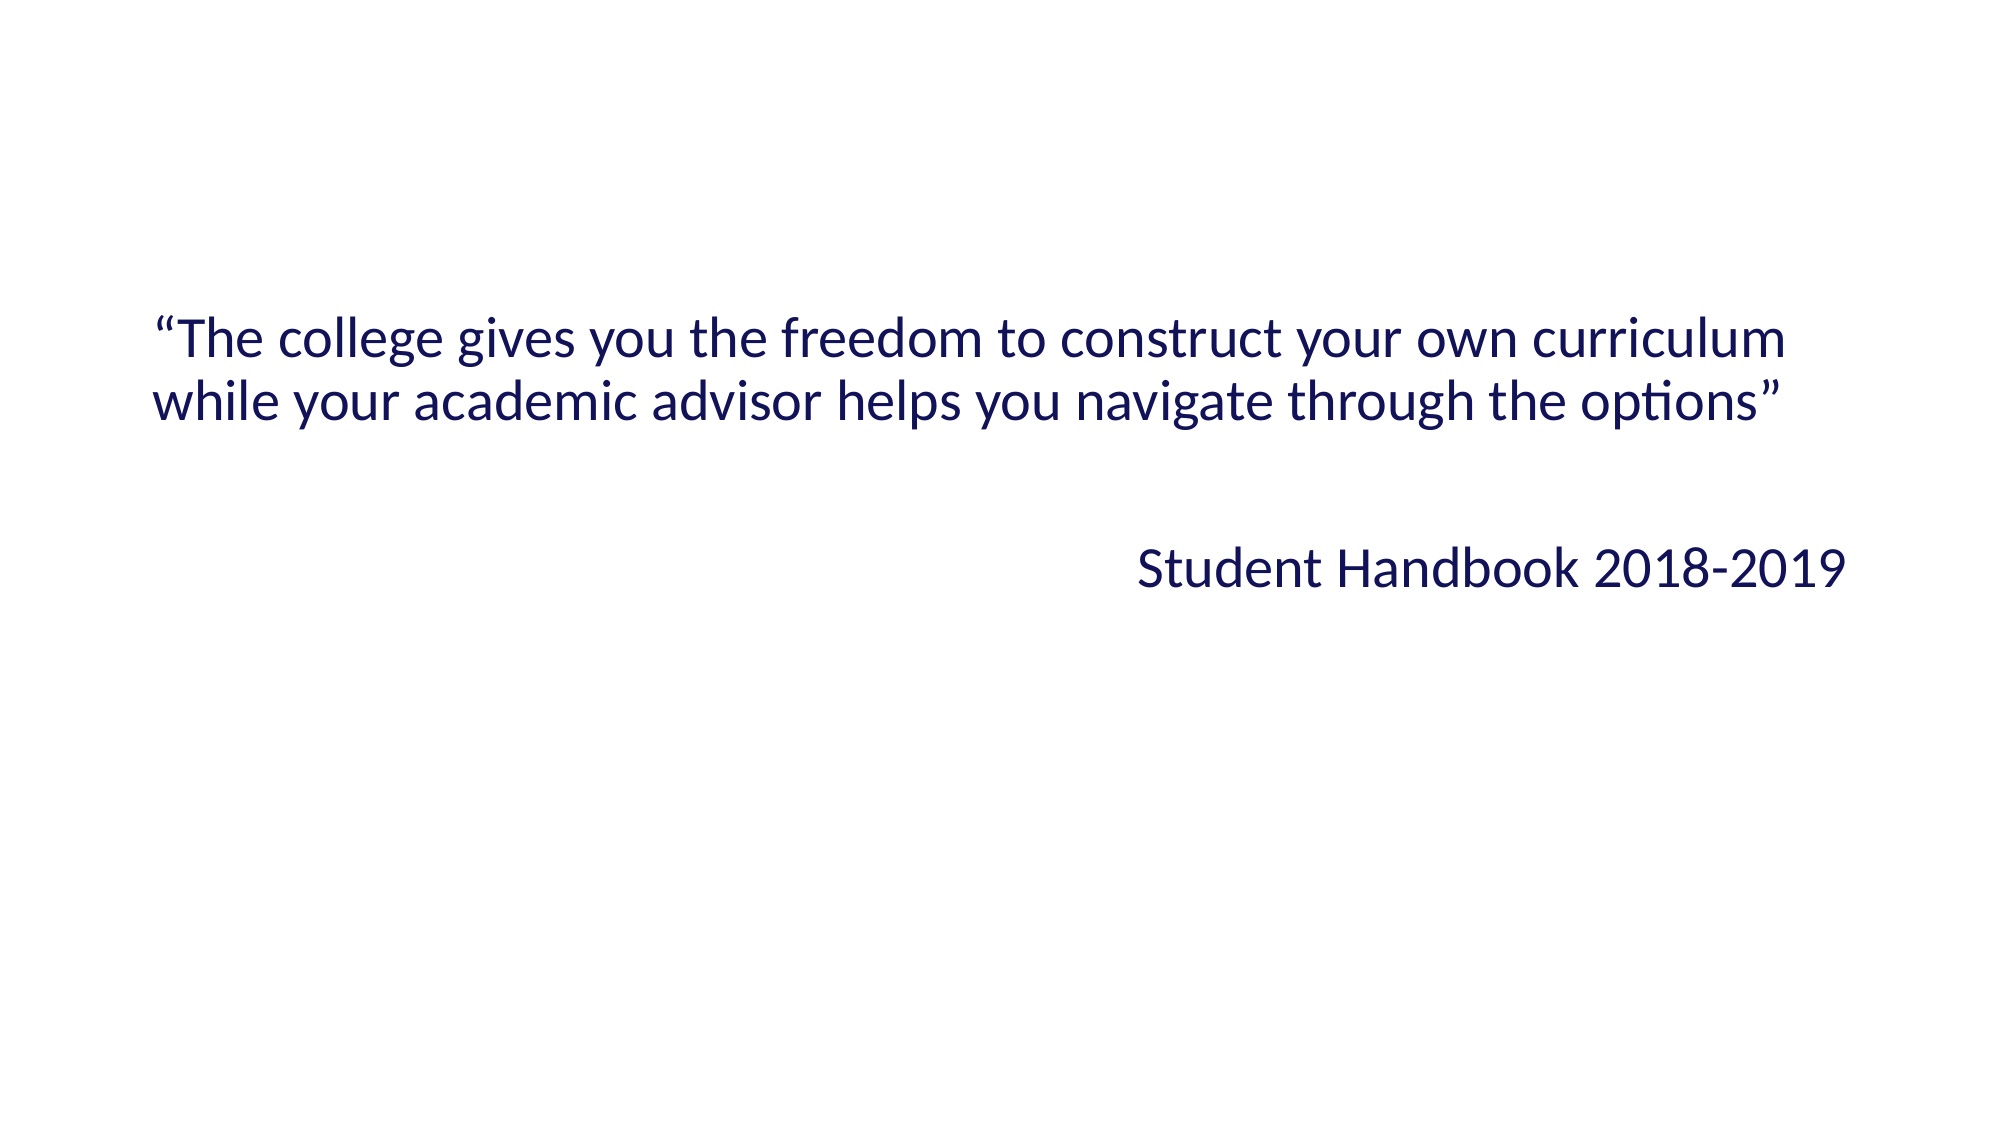

“The college gives you the freedom to construct your own curriculum while your academic advisor helps you navigate through the options”

Student Handbook 2018-2019